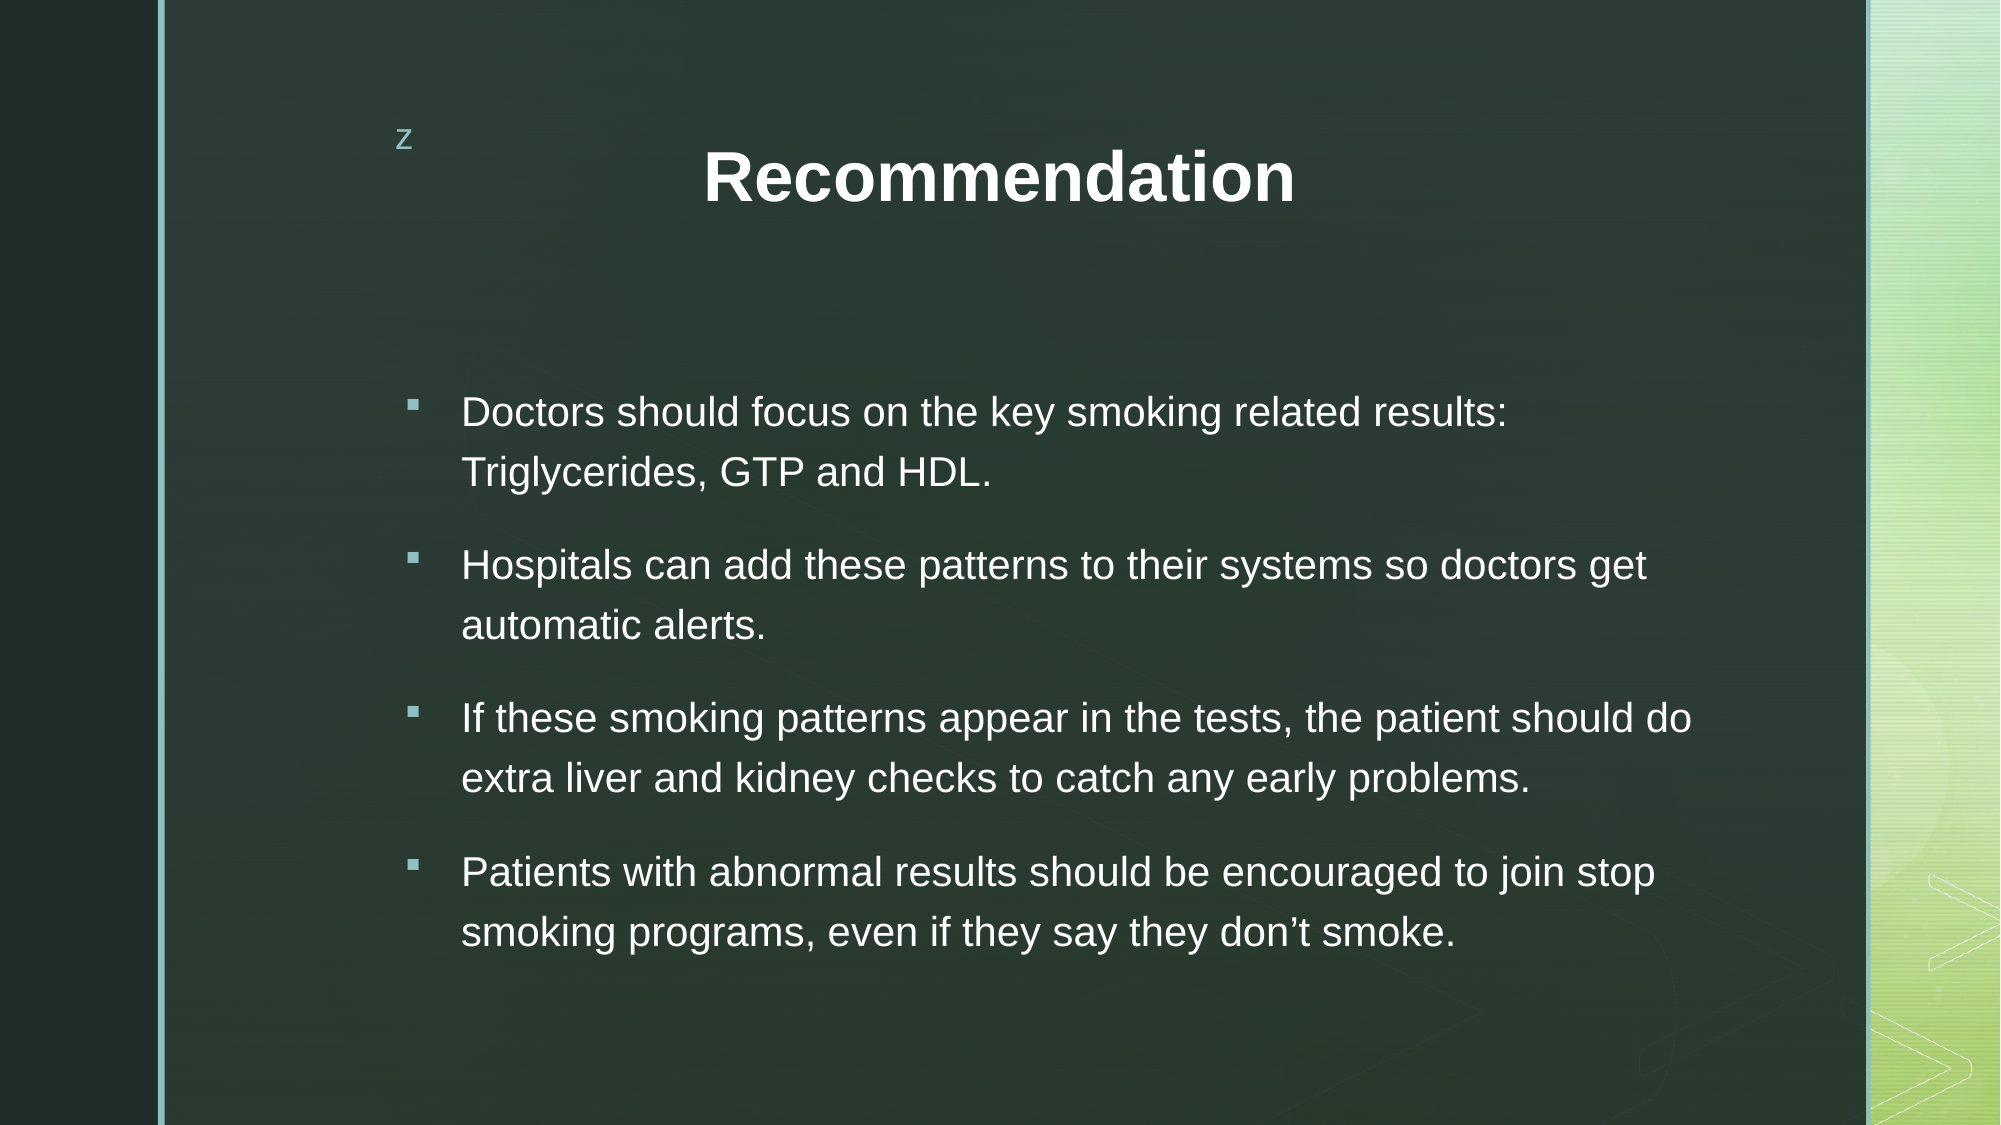

# Recommendation
Doctors should focus on the key smoking related results: Triglycerides, GTP and HDL.
Hospitals can add these patterns to their systems so doctors get automatic alerts.
If these smoking patterns appear in the tests, the patient should do extra liver and kidney checks to catch any early problems.
Patients with abnormal results should be encouraged to join stop smoking programs, even if they say they don’t smoke.